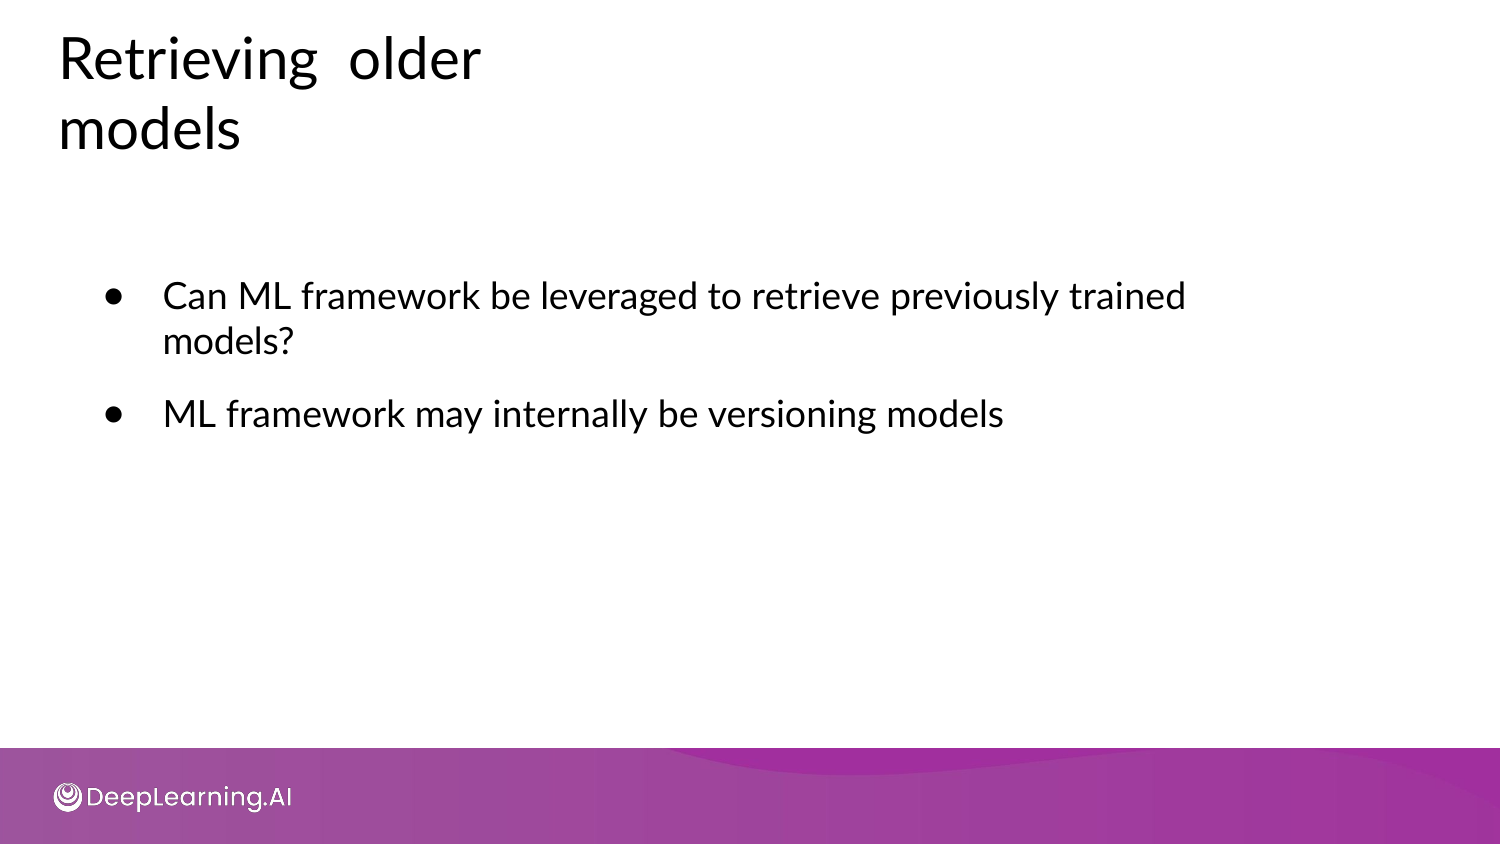

# Retrieving	older models
Can ML framework be leveraged to retrieve previously trained models?
ML framework may internally be versioning models